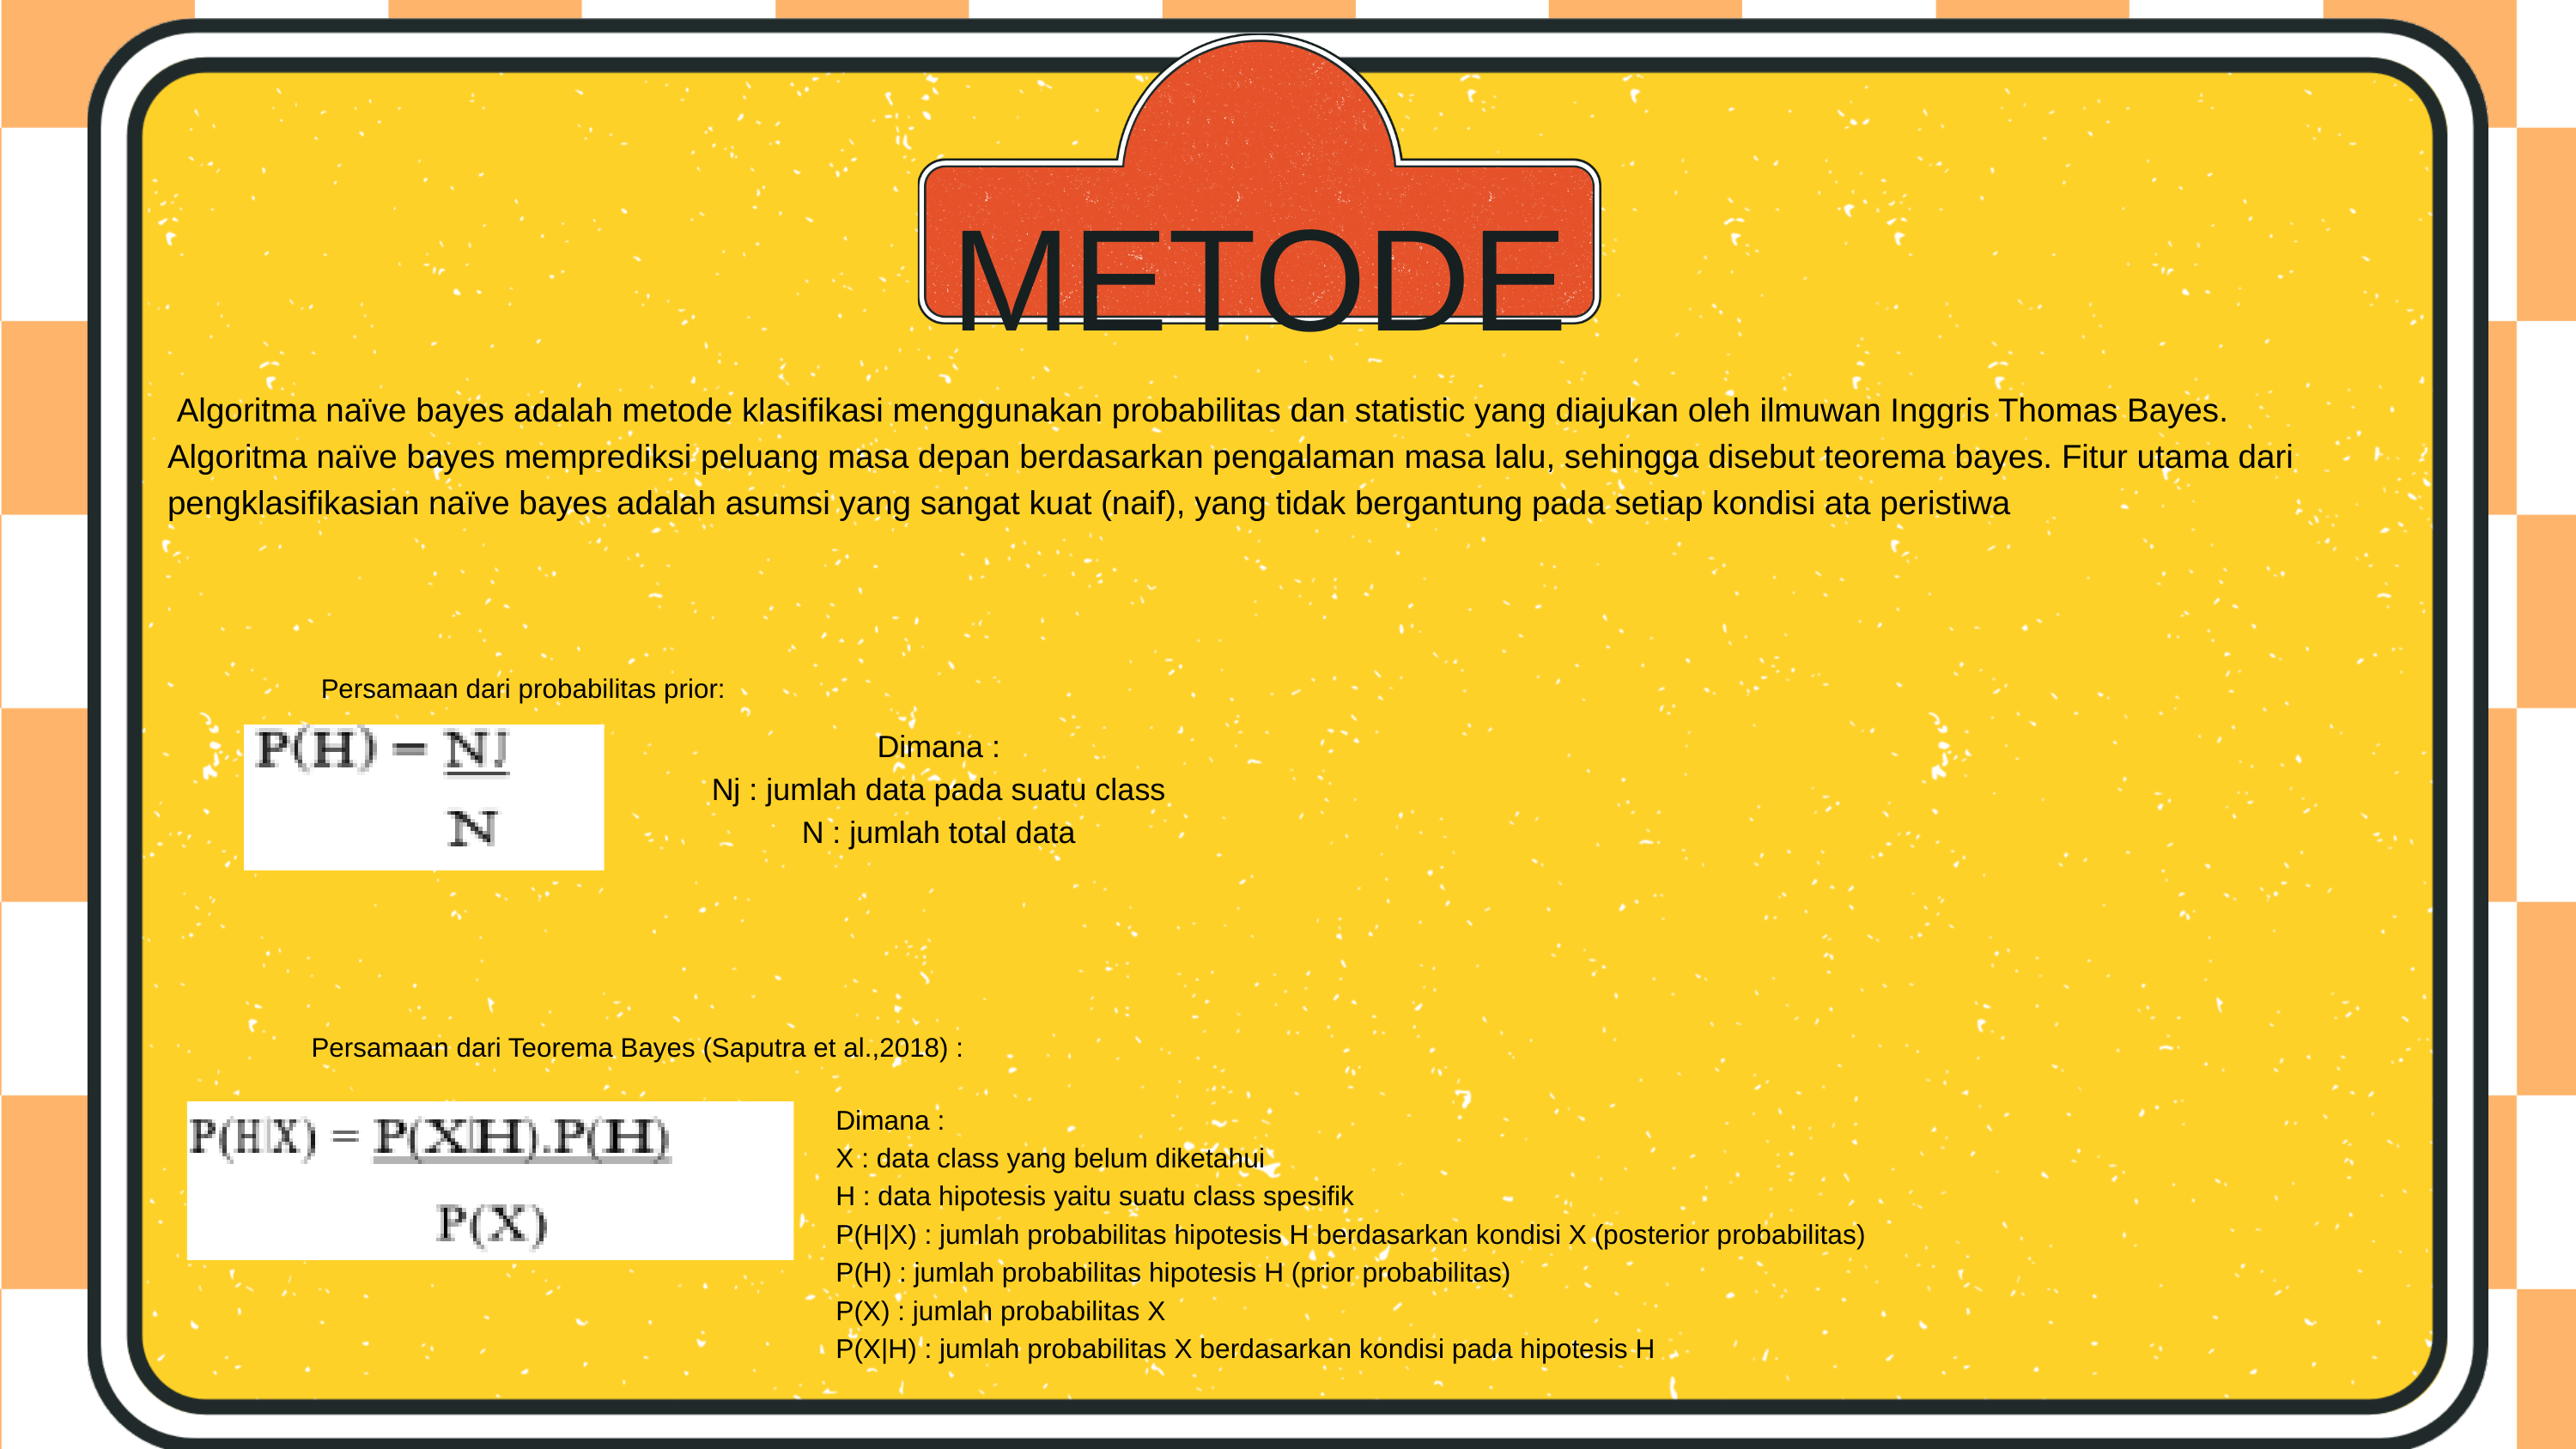

METODE
 Algoritma naïve bayes adalah metode klasifikasi menggunakan probabilitas dan statistic yang diajukan oleh ilmuwan Inggris Thomas Bayes. Algoritma naïve bayes memprediksi peluang masa depan berdasarkan pengalaman masa lalu, sehingga disebut teorema bayes. Fitur utama dari pengklasifikasian naïve bayes adalah asumsi yang sangat kuat (naif), yang tidak bergantung pada setiap kondisi ata peristiwa
Persamaan dari probabilitas prior:
Dimana :
Nj : jumlah data pada suatu class
N : jumlah total data

Persamaan dari Teorema Bayes (Saputra et al.,2018) :
Dimana :
X : data class yang belum diketahui
H : data hipotesis yaitu suatu class spesifik
P(H|X) : jumlah probabilitas hipotesis H berdasarkan kondisi X (posterior probabilitas)
P(H) : jumlah probabilitas hipotesis H (prior probabilitas)
P(X) : jumlah probabilitas X
P(X|H) : jumlah probabilitas X berdasarkan kondisi pada hipotesis H